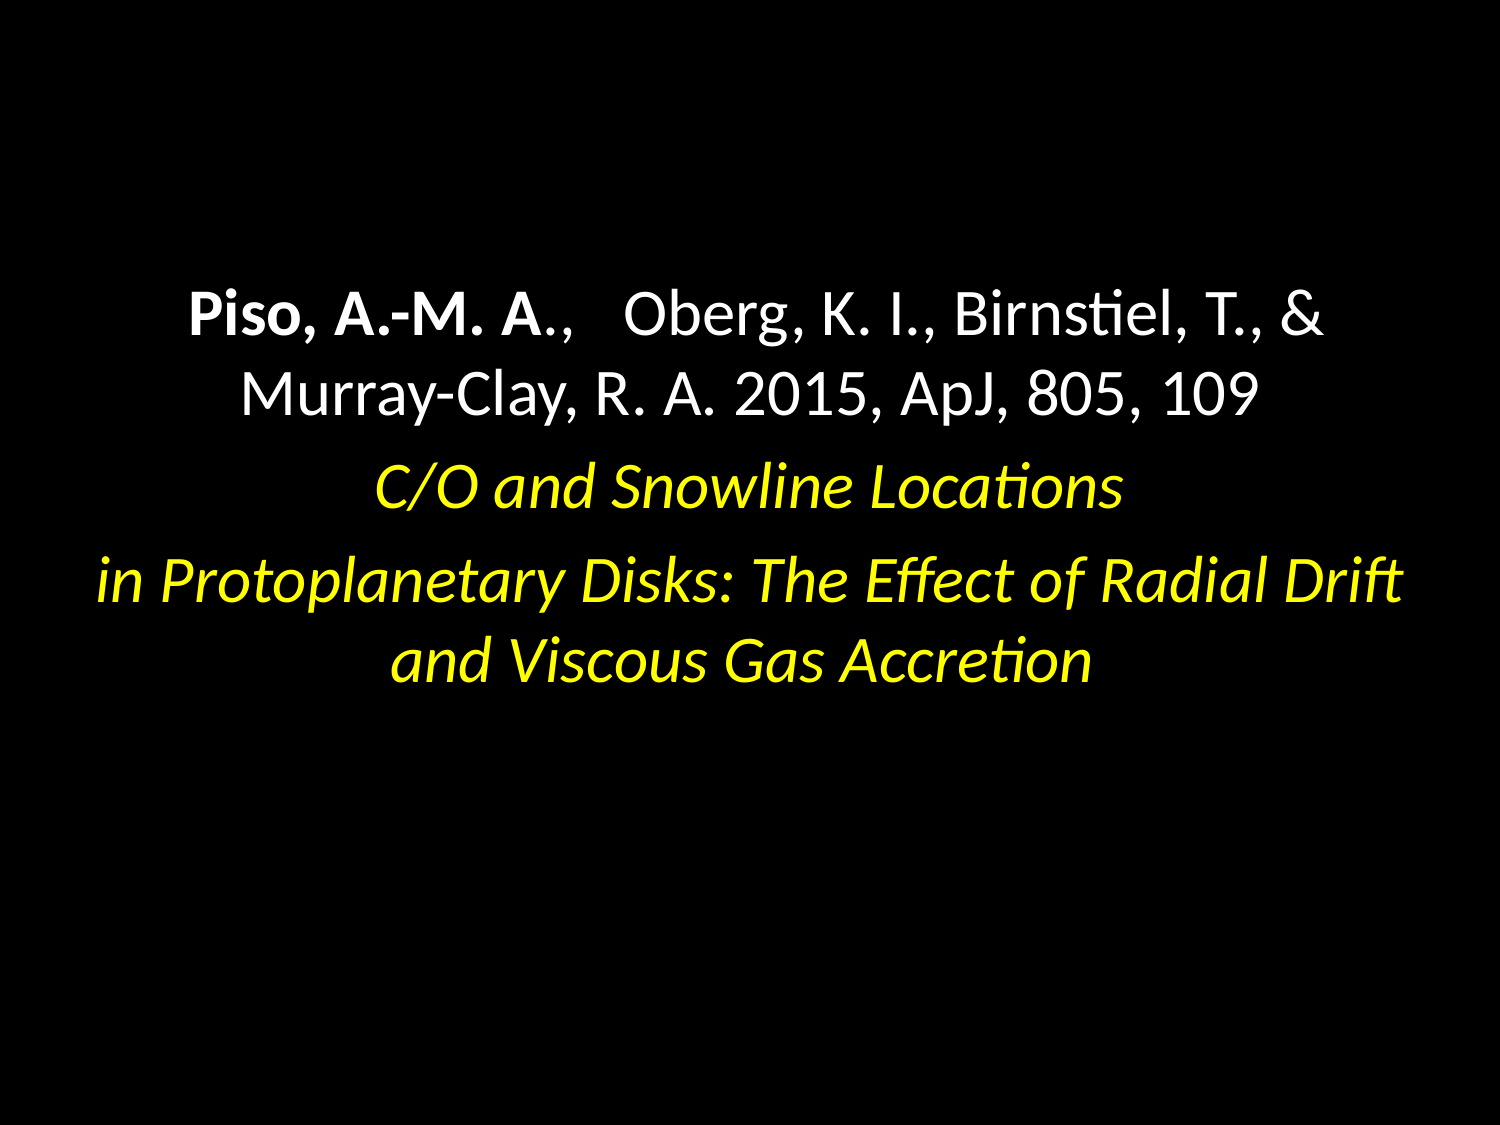

Piso, A.-M. A., Oberg, K. I., Birnstiel, T., & Murray-Clay, R. A. 2015, ApJ, 805, 109
C/O and Snowline Locations
in Protoplanetary Disks: The Effect of Radial Drift and Viscous Gas Accretion